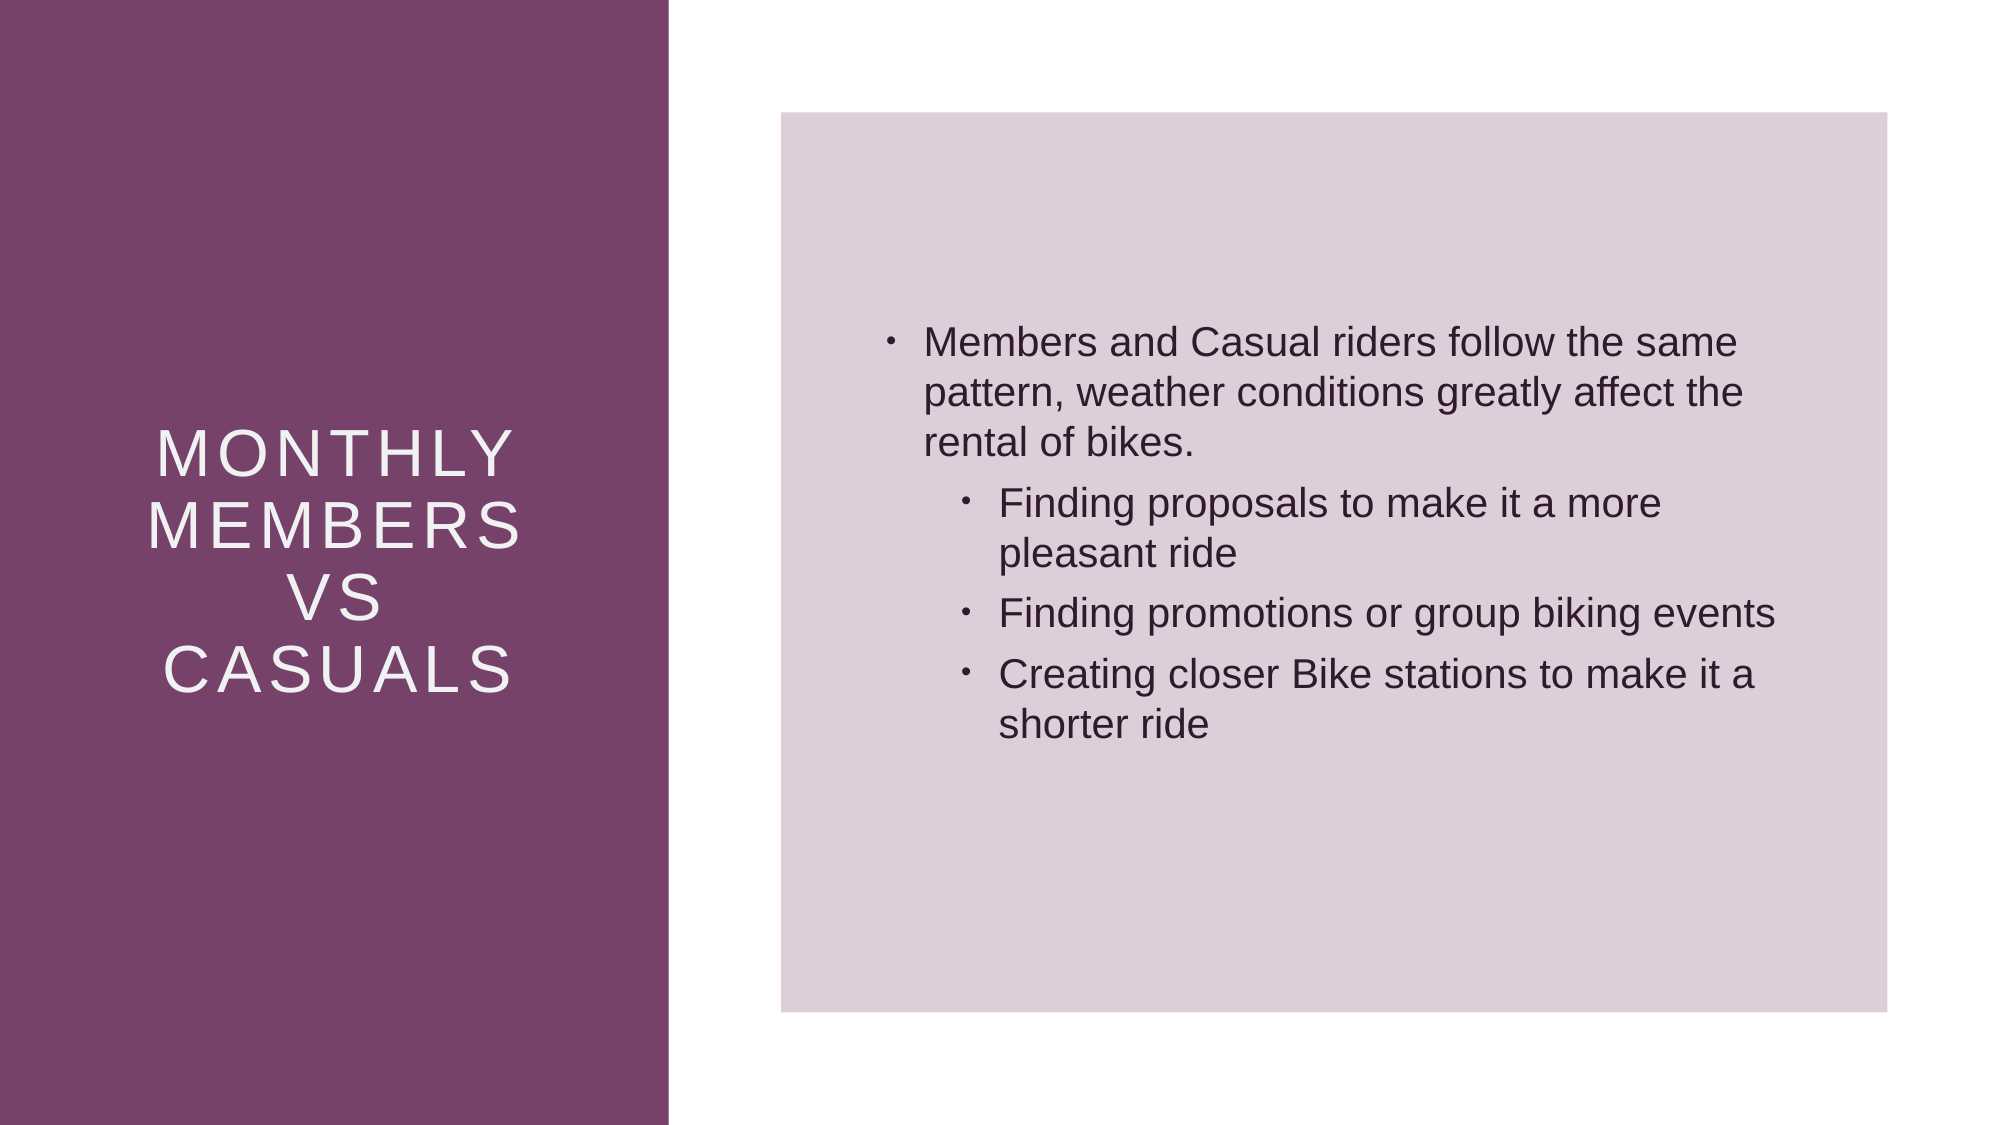

Members and Casual riders follow the same pattern, weather conditions greatly affect the rental of bikes.
Finding proposals to make it a more pleasant ride
Finding promotions or group biking events
Creating closer Bike stations to make it a shorter ride

# Monthly members vs casuals